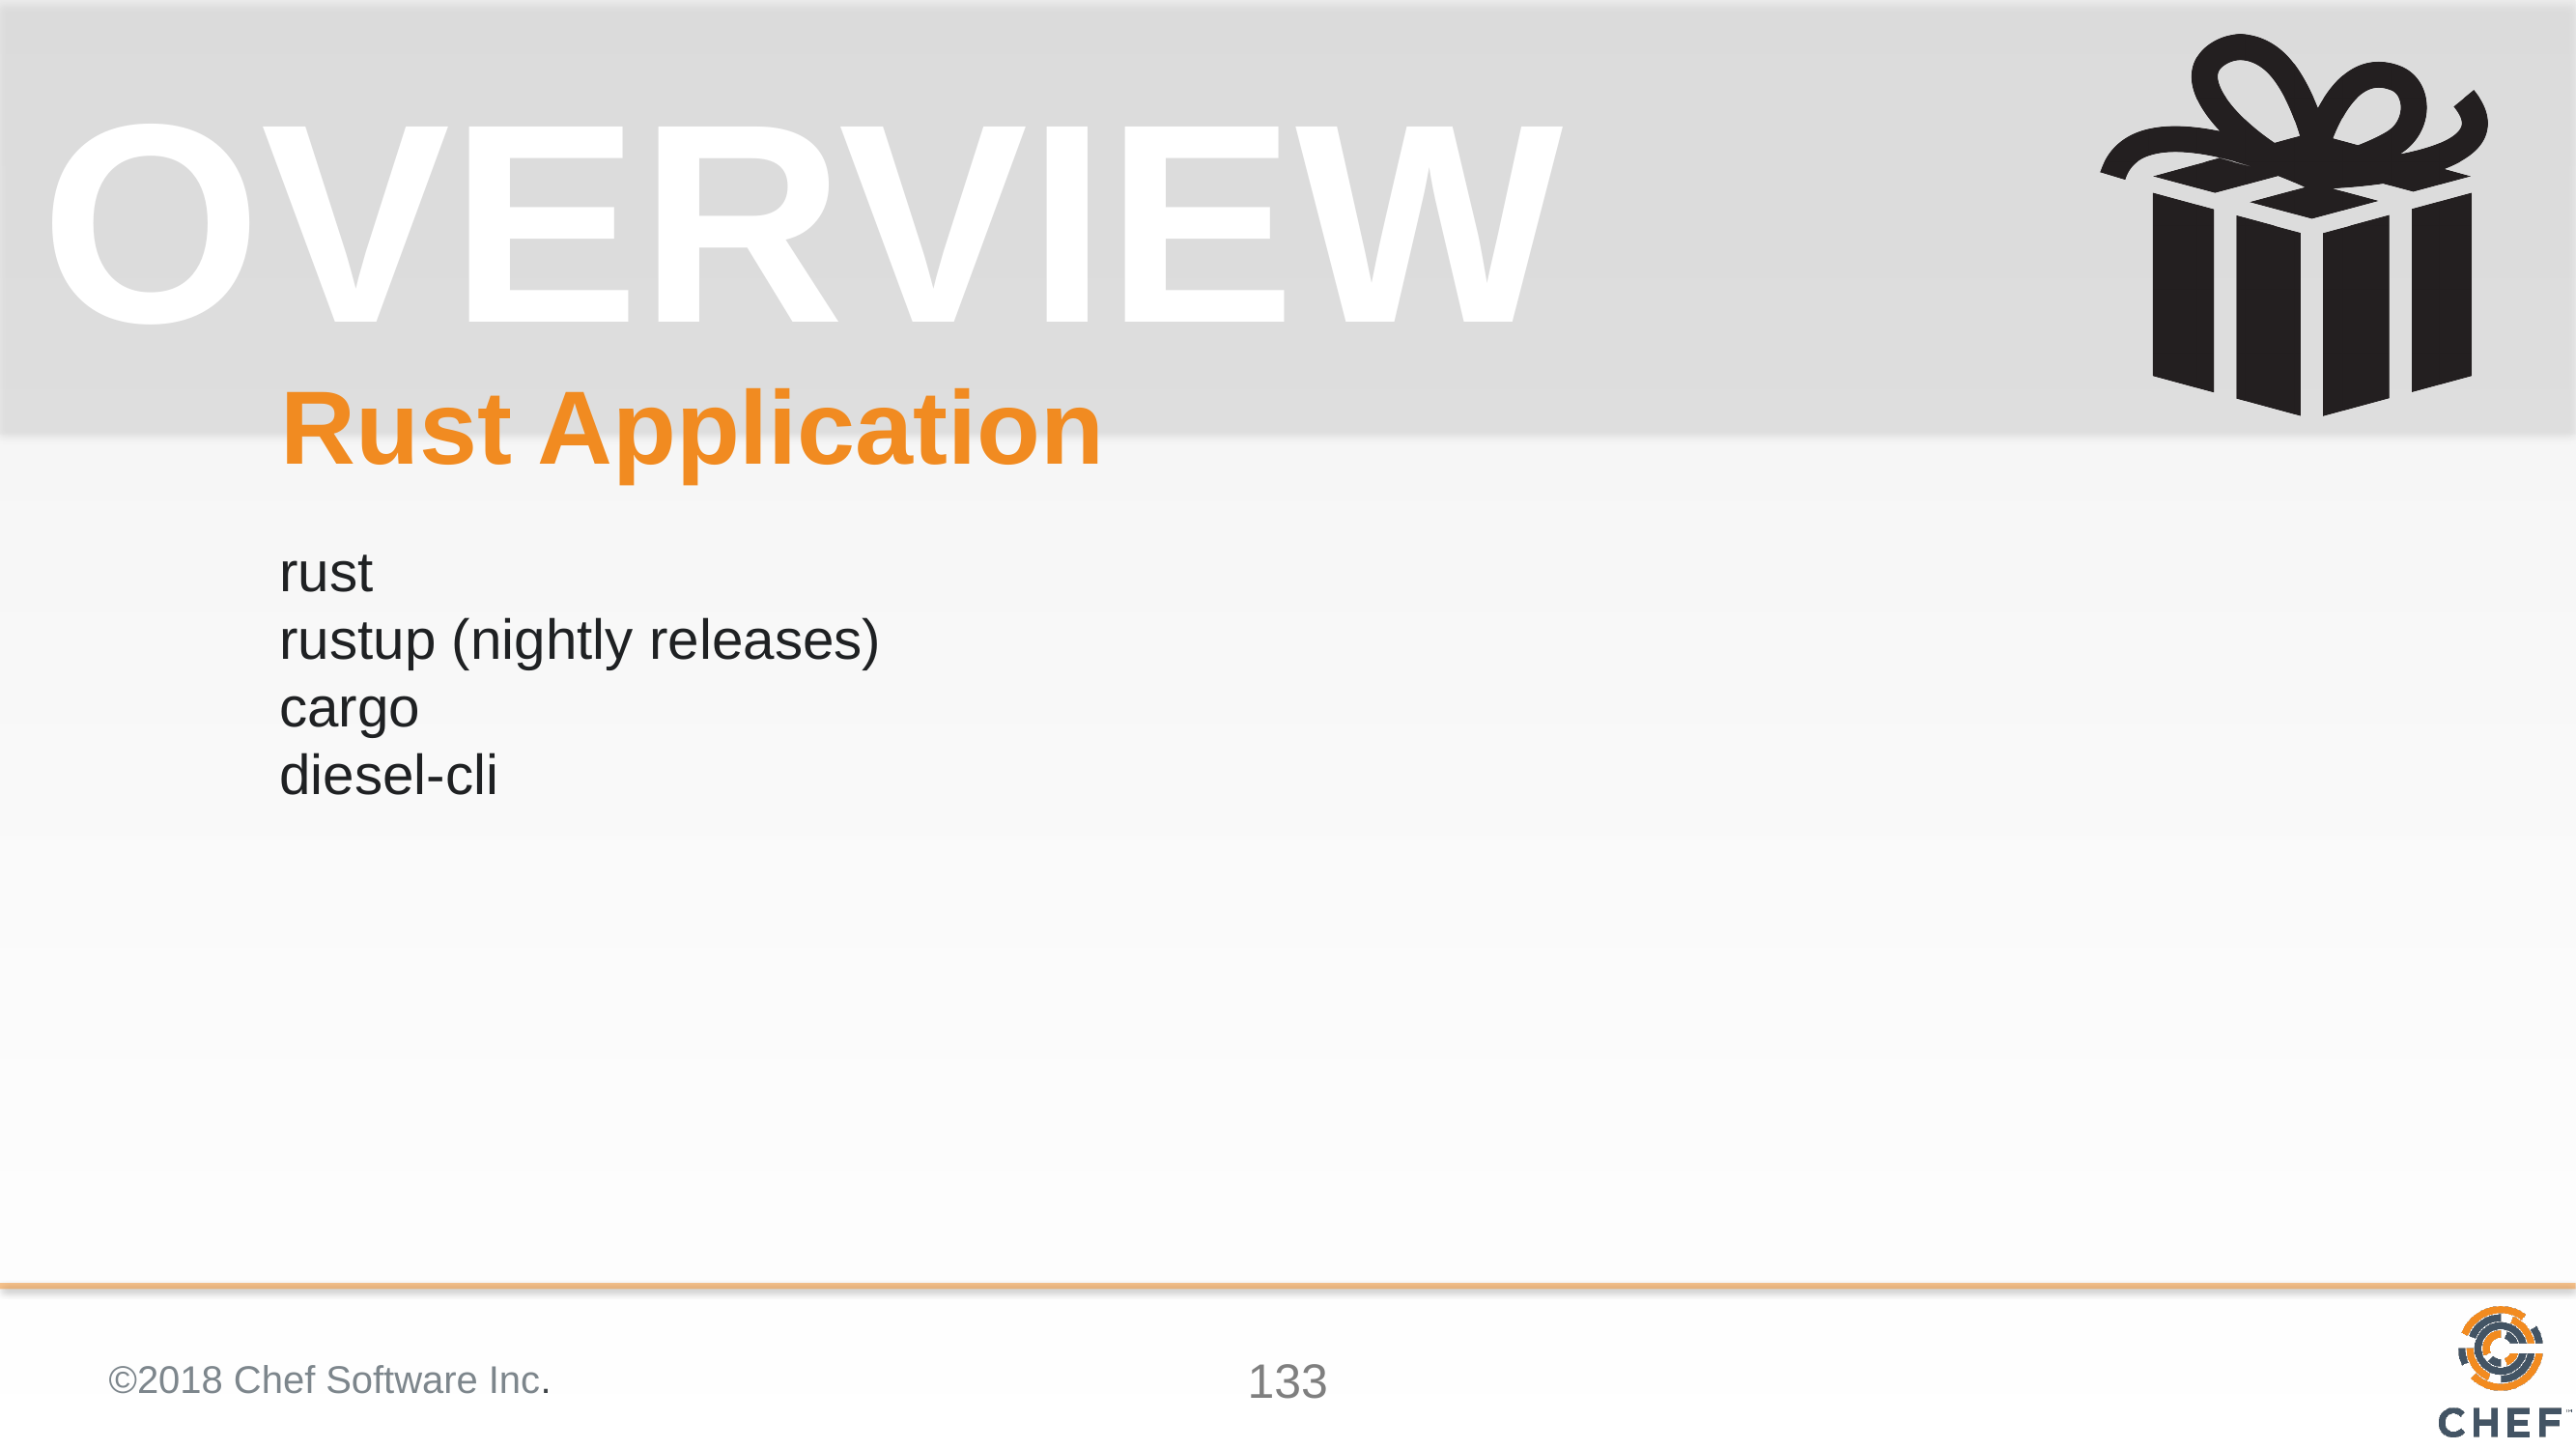

# Rust Application
rust
rustup (nightly releases)
cargo
diesel-cli